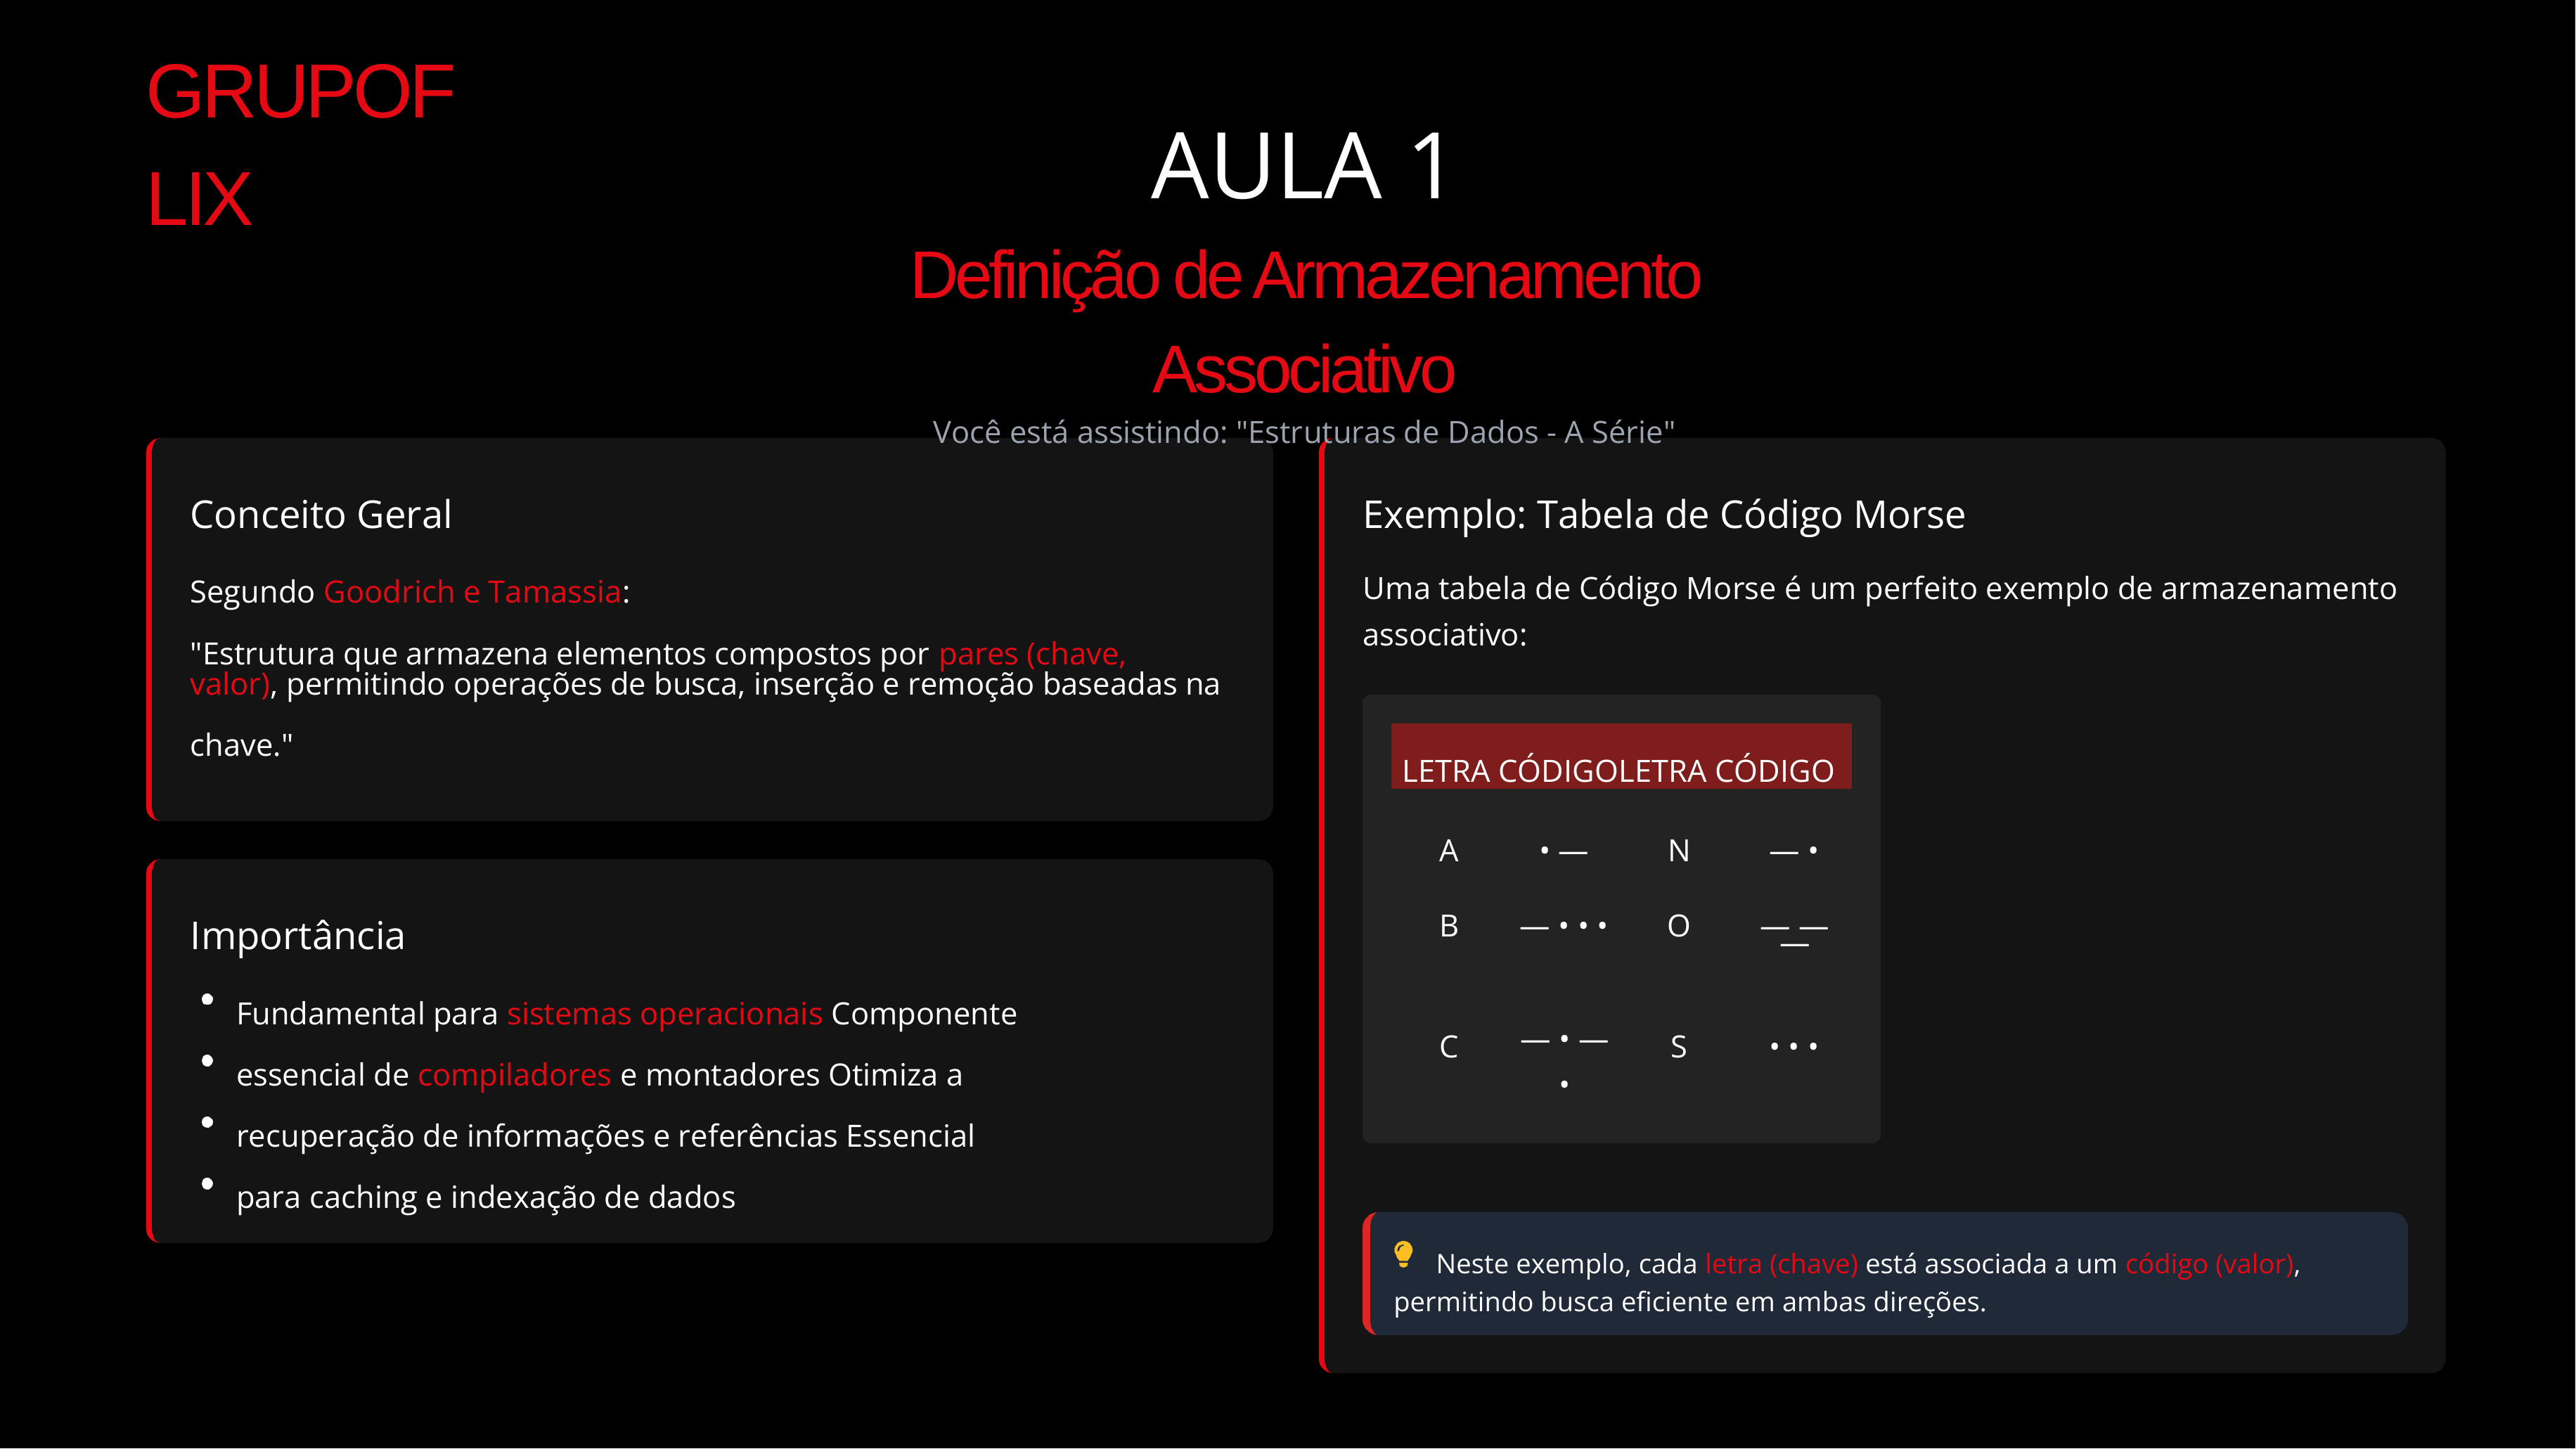

GRUPOFLIX
AULA 1
Definição de Armazenamento Associativo
Você está assistindo: "Estruturas de Dados - A Série"

Conceito Geral
Exemplo: Tabela de Código Morse
Segundo Goodrich e Tamassia:
"Estrutura que armazena elementos compostos por pares (chave,
valor), permitindo operações de busca, inserção e remoção baseadas na
chave."
Uma tabela de Código Morse é um perfeito exemplo de armazenamento associativo:
LETRA CÓDIGOLETRA CÓDIGO
• —
— •
A
N

— —
—
B
— • • •
O
Importância
Fundamental para sistemas operacionais Componente essencial de compiladores e montadores Otimiza a recuperação de informações e referências Essencial para caching e indexação de dados
• • •
C
S
— • — •
 Neste exemplo, cada letra (chave) está associada a um código (valor),
permitindo busca eficiente em ambas direções.